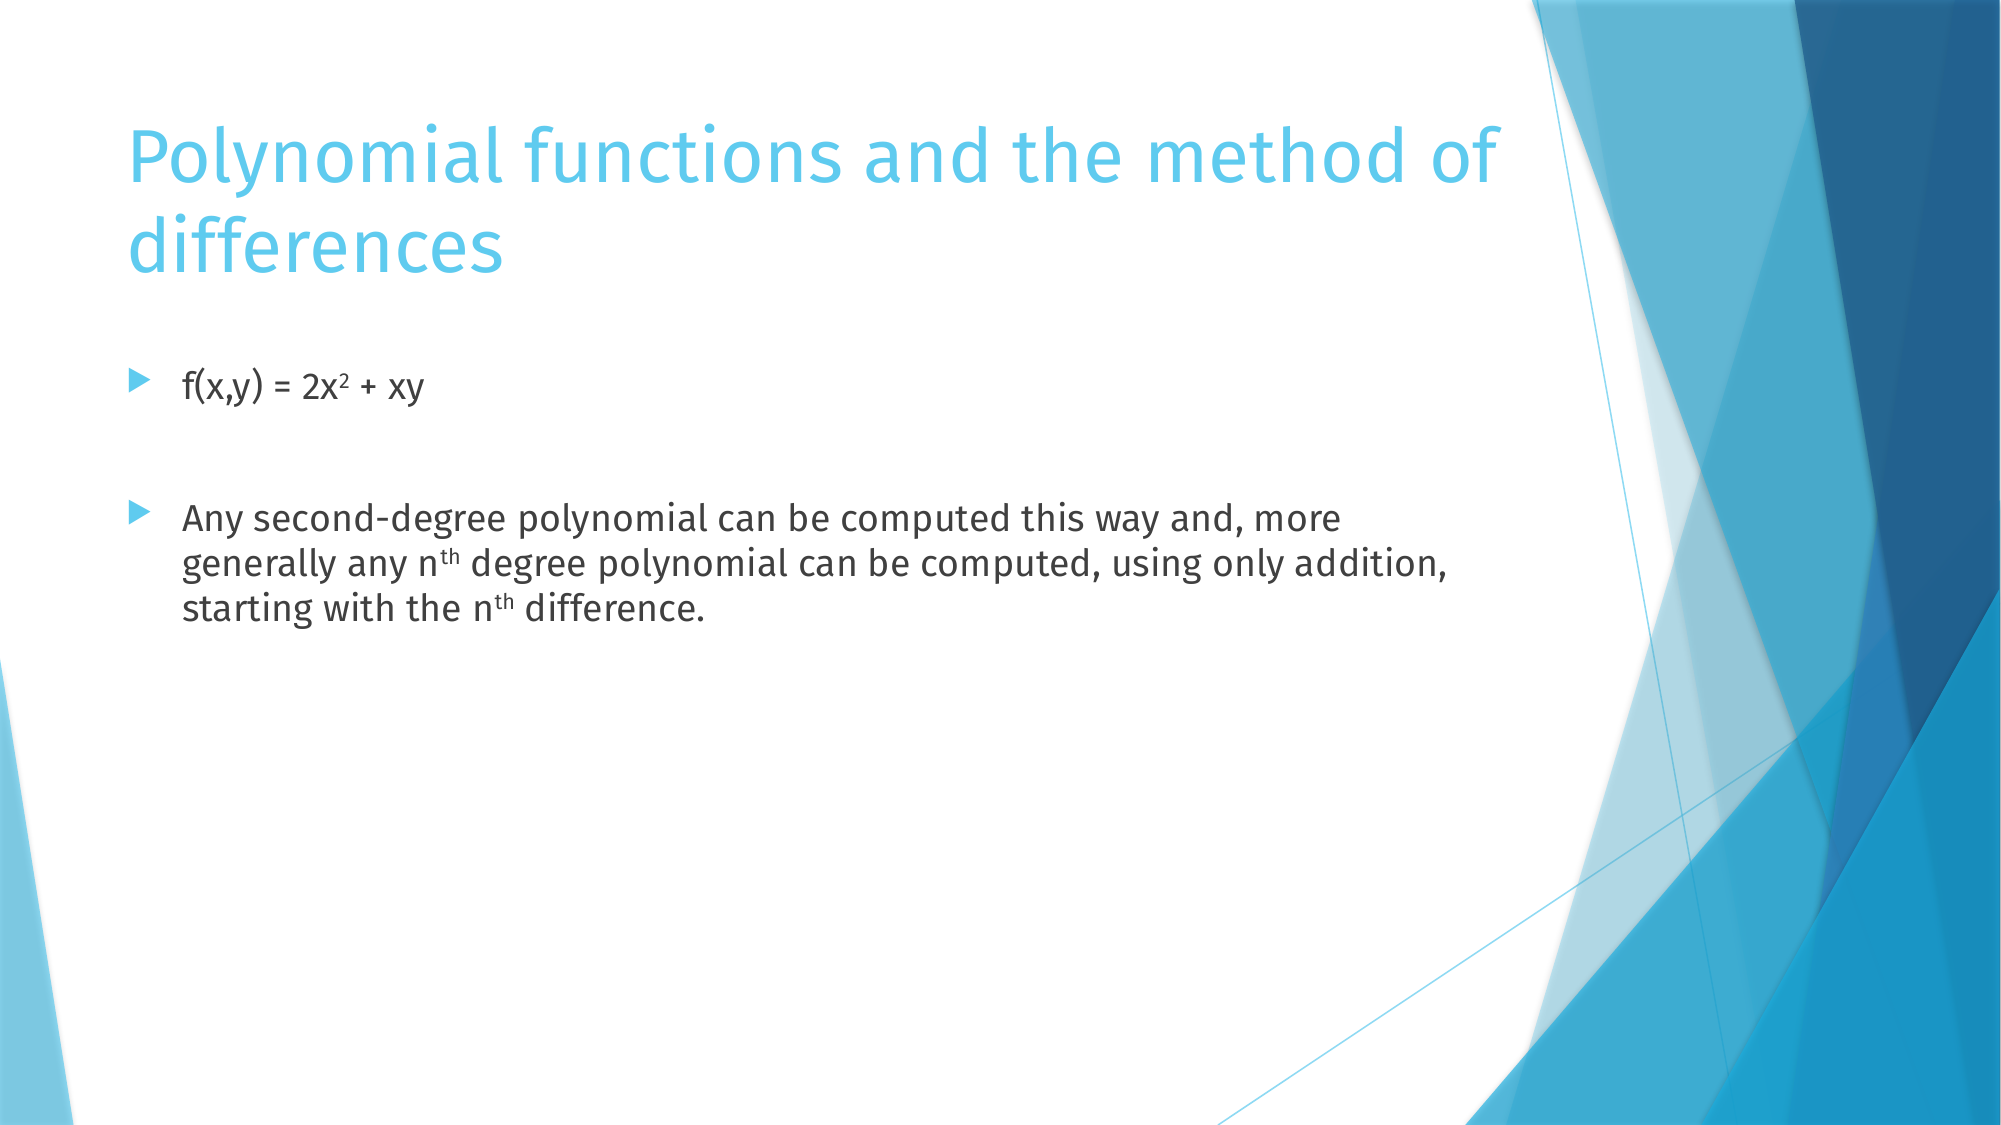

# Polynomial functions and the method of differences
f(x,y) = 2x2 + xy

Any second-degree polynomial can be computed this way and, more generally any nth degree polynomial can be computed, using only addition, starting with the nth difference.